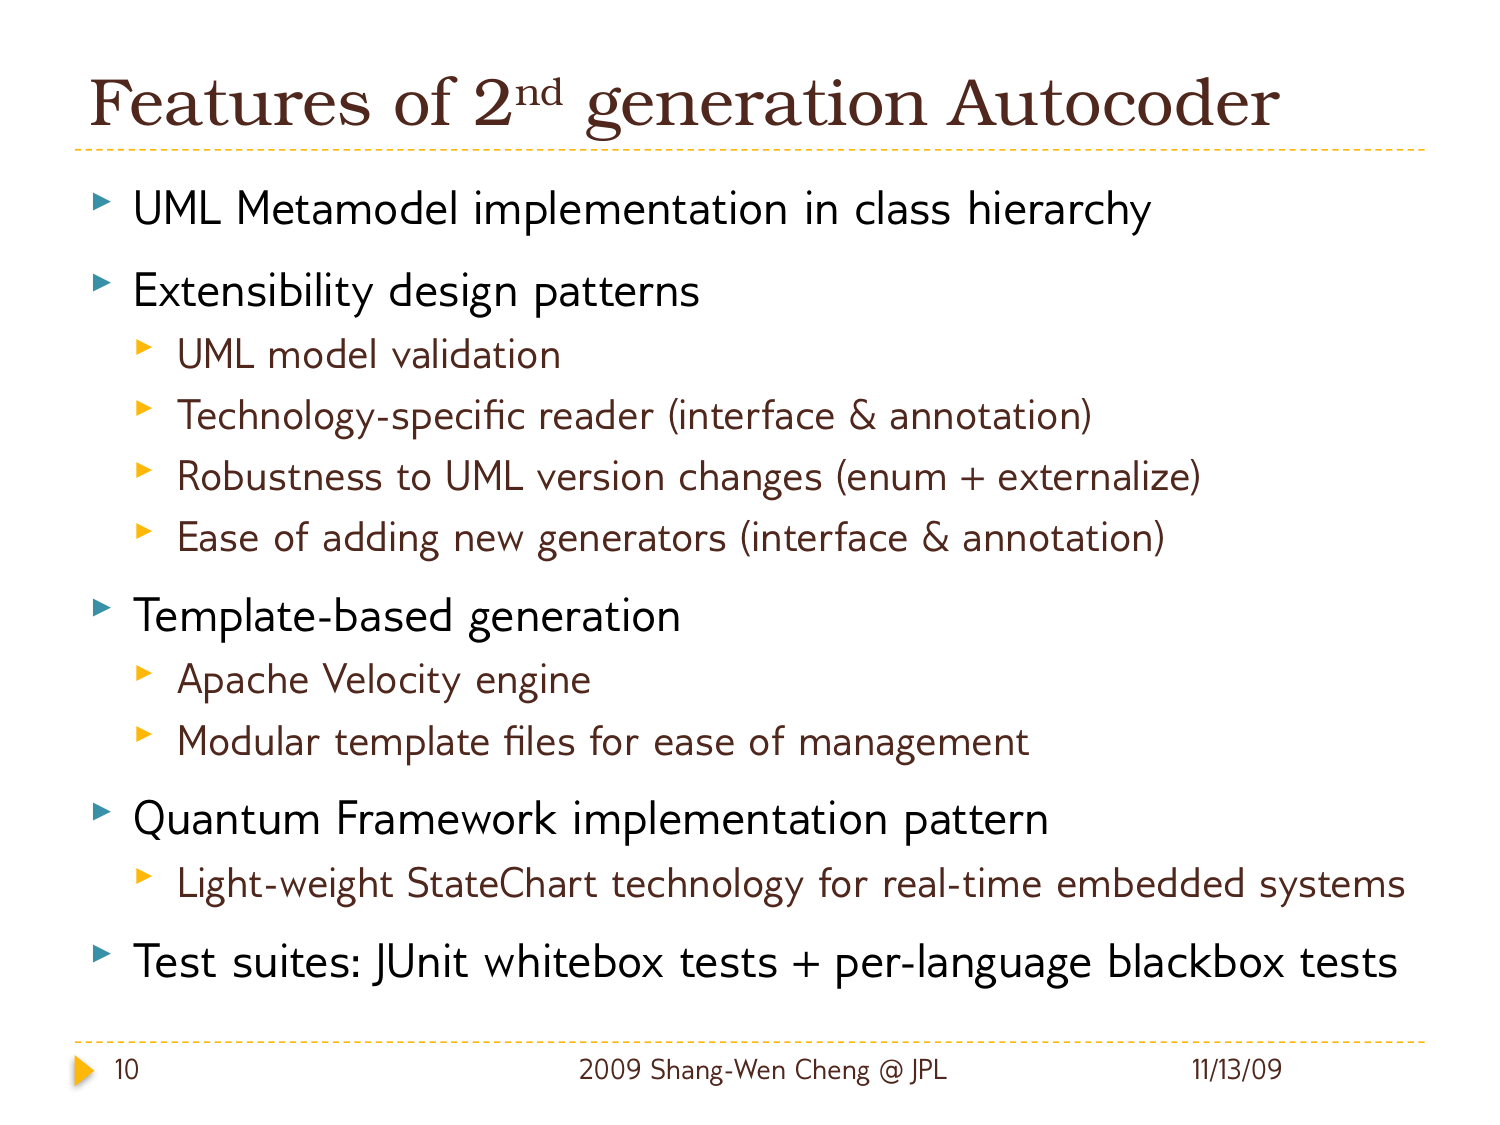

# Features of 2nd generation Autocoder
UML Metamodel implementation in class hierarchy
Extensibility design patterns
UML model validation
Technology-specific reader (interface & annotation)
Robustness to UML version changes (enum + externalize)
Ease of adding new generators (interface & annotation)
Template-based generation
Apache Velocity engine
Modular template files for ease of management
Quantum Framework implementation pattern
Light-weight StateChart technology for real-time embedded systems
Test suites: JUnit whitebox tests + per-language blackbox tests
10
2009 Shang-Wen Cheng @ JPL
11/13/09